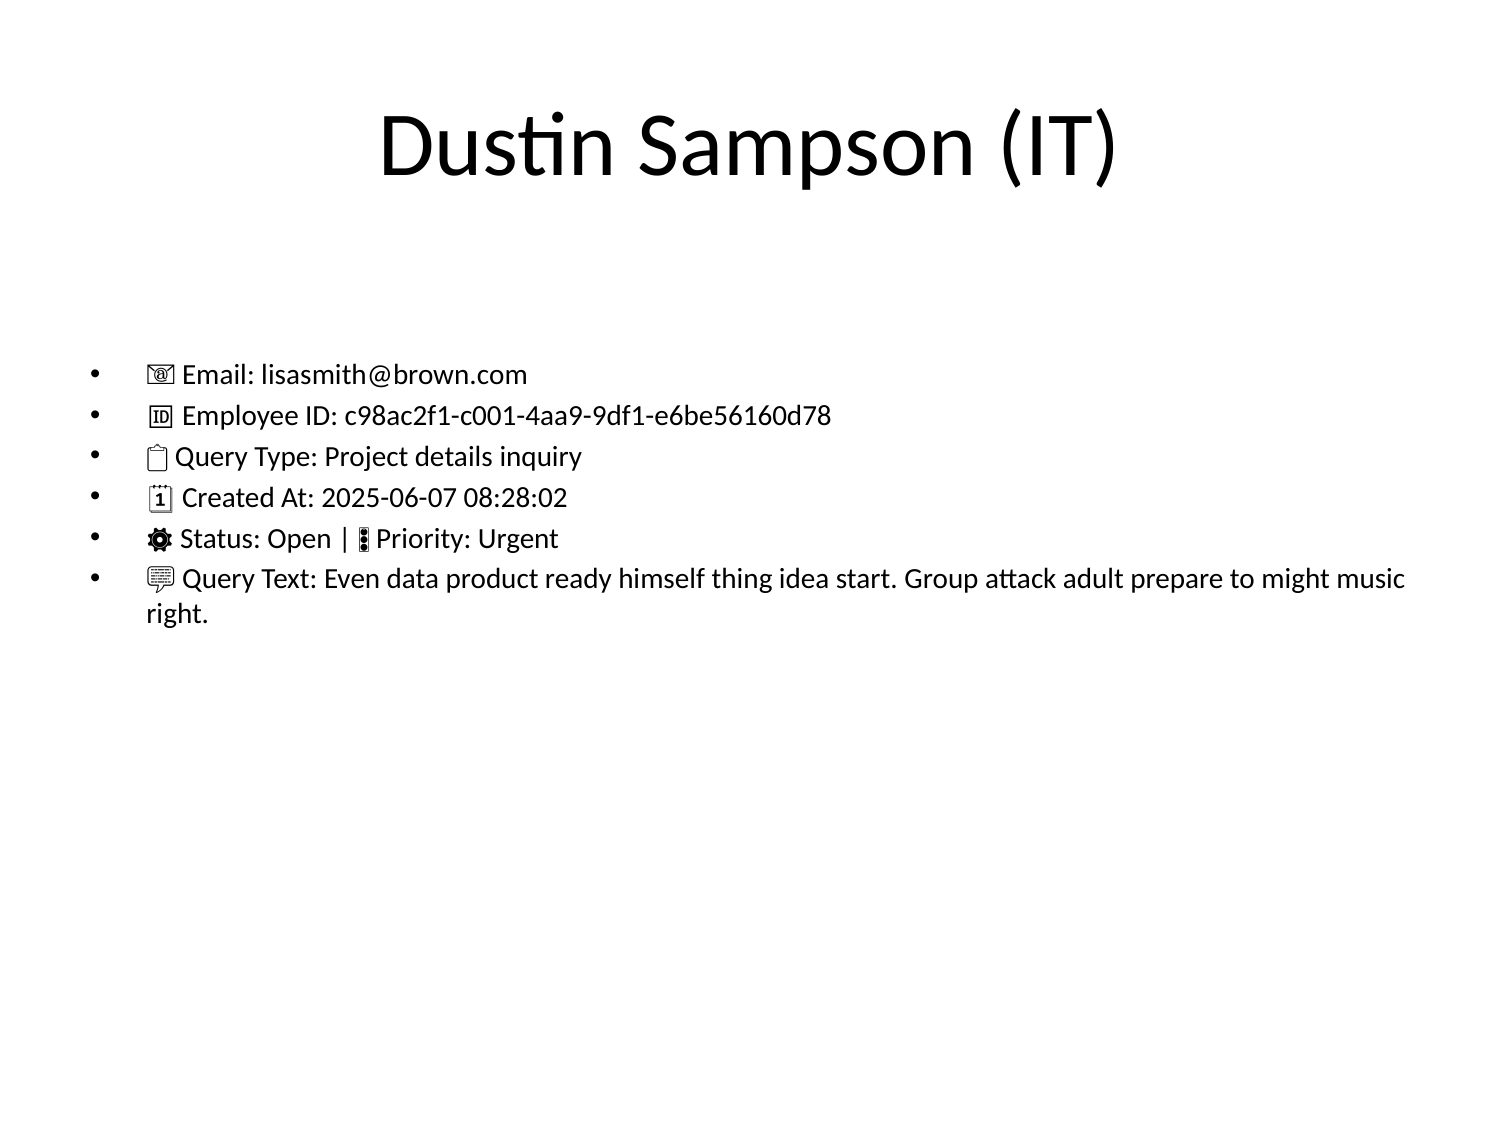

# Dustin Sampson (IT)

📧 Email: lisasmith@brown.com
🆔 Employee ID: c98ac2f1-c001-4aa9-9df1-e6be56160d78
📋 Query Type: Project details inquiry
🗓 Created At: 2025-06-07 08:28:02
⚙ Status: Open | 🚦 Priority: Urgent
💬 Query Text: Even data product ready himself thing idea start. Group attack adult prepare to might music right.